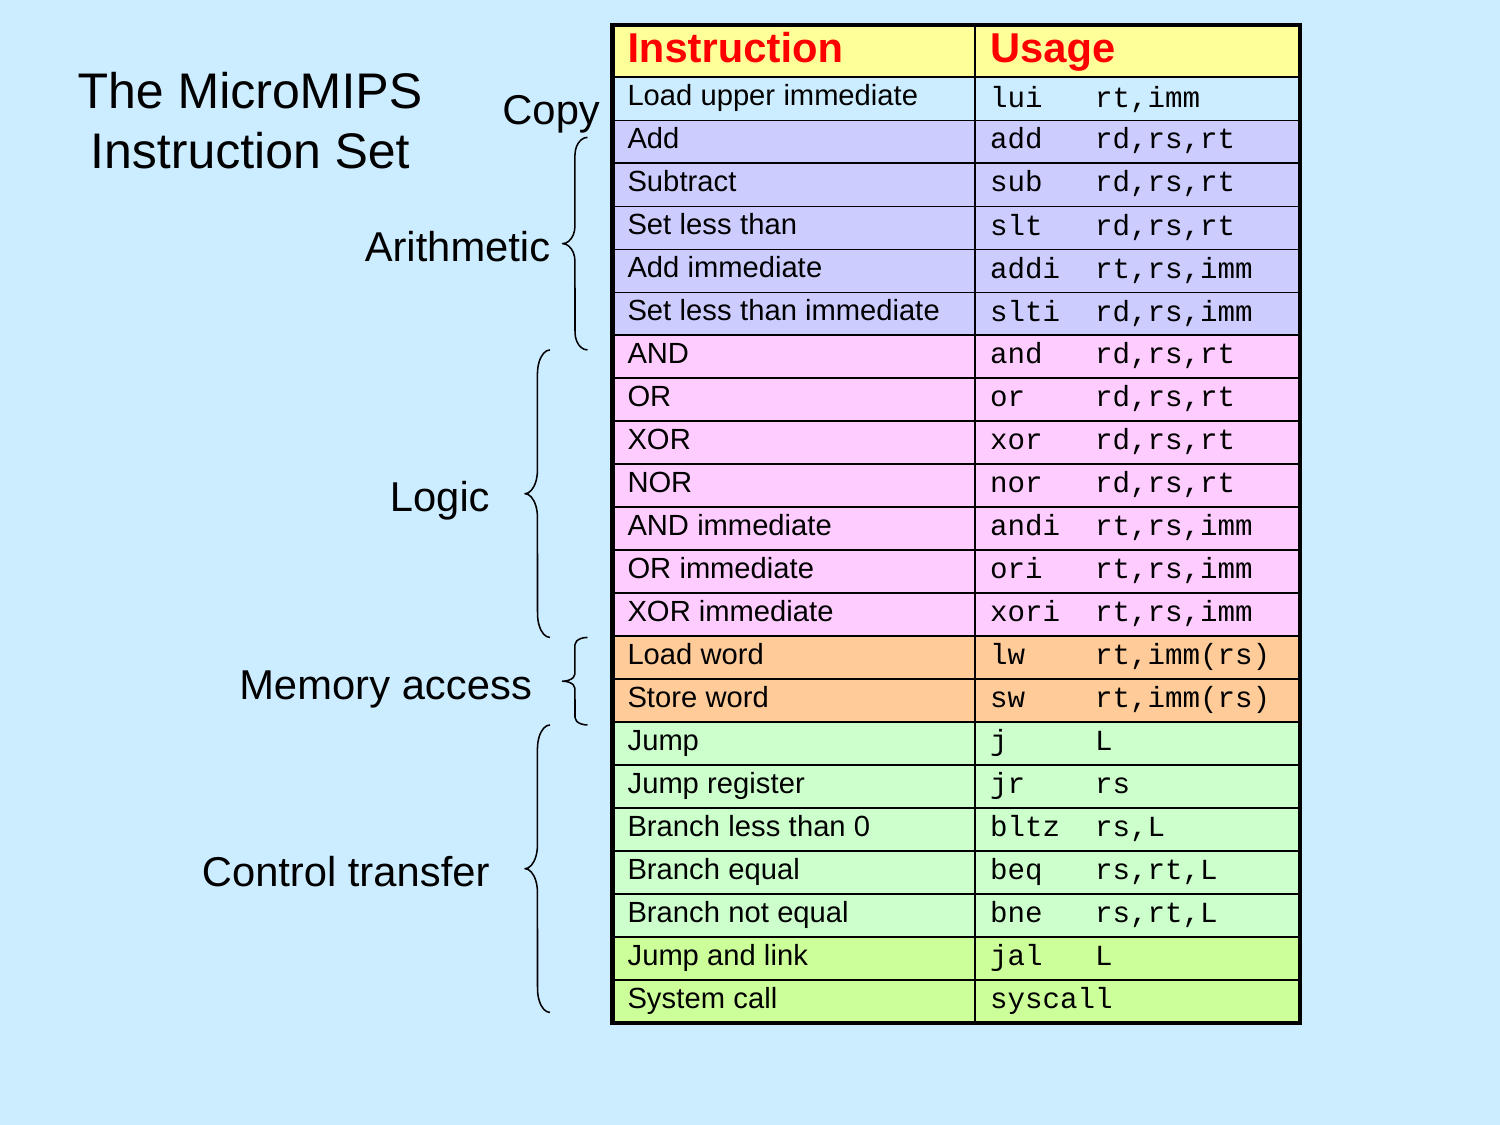

| Instruction | Usage |
| --- | --- |
| Load upper immediate | lui rt,imm |
| Add | add rd,rs,rt |
| Subtract | sub rd,rs,rt |
| Set less than | slt rd,rs,rt |
| Add immediate | addi rt,rs,imm |
| Set less than immediate | slti rd,rs,imm |
| AND | and rd,rs,rt |
| OR | or rd,rs,rt |
| XOR | xor rd,rs,rt |
| NOR | nor rd,rs,rt |
| AND immediate | andi rt,rs,imm |
| OR immediate | ori rt,rs,imm |
| XOR immediate | xori rt,rs,imm |
| Load word | lw rt,imm(rs) |
| Store word | sw rt,imm(rs) |
| Jump | j L |
| Jump register | jr rs |
| Branch less than 0 | bltz rs,L |
| Branch equal | beq rs,rt,L |
| Branch not equal | bne rs,rt,L |
| Jump and link | jal L |
| System call | syscall |
# The MicroMIPS Instruction Set
Copy

Arithmetic

Logic

Memory access

Control transfer